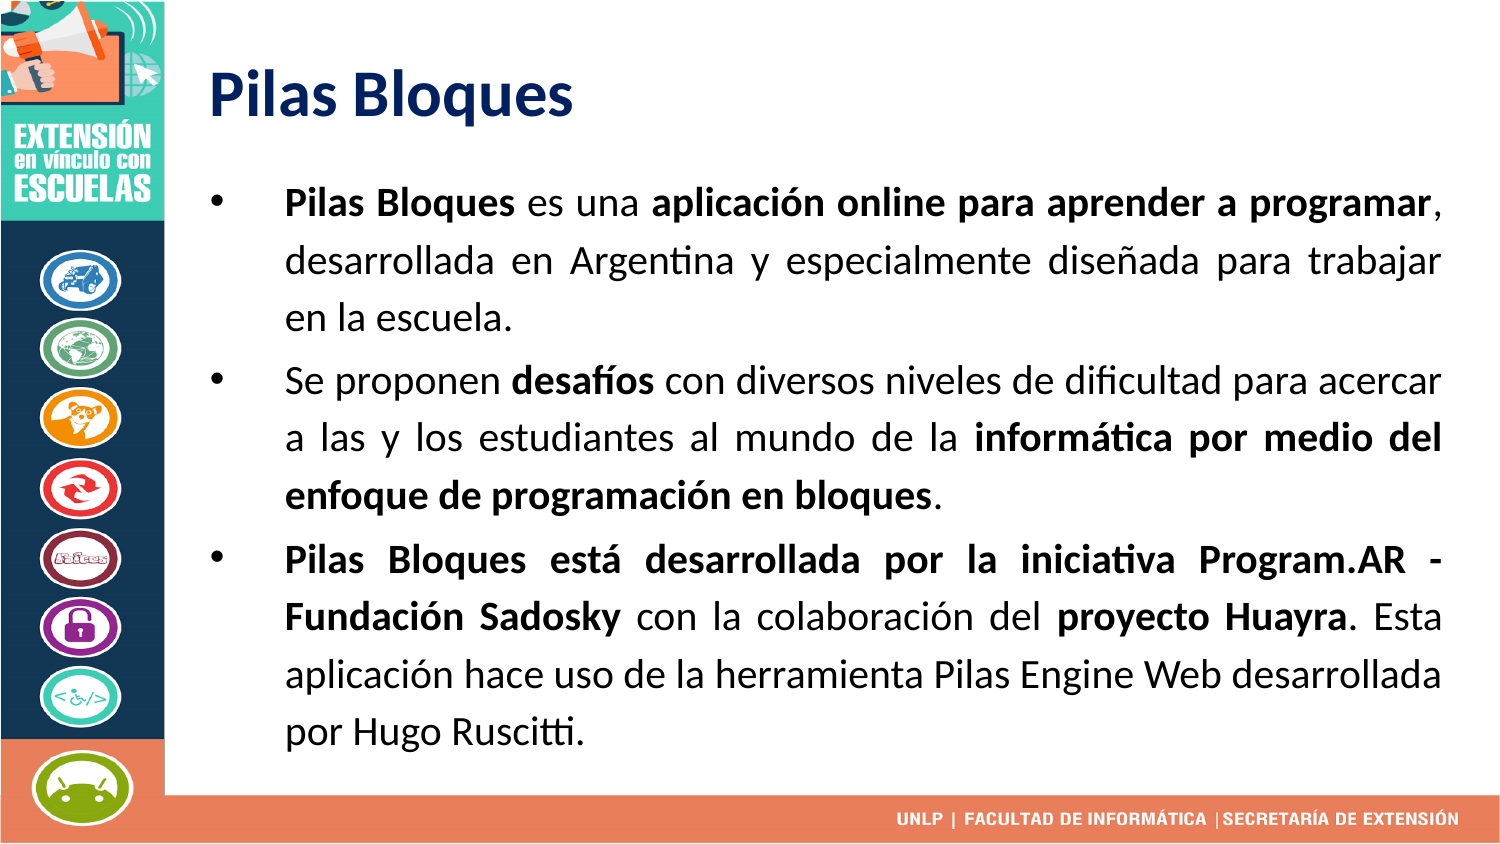

# Pilas Bloques
Pilas Bloques es una aplicación online para aprender a programar, desarrollada en Argentina y especialmente diseñada para trabajar en la escuela.
Se proponen desafíos con diversos niveles de dificultad para acercar a las y los estudiantes al mundo de la informática por medio del enfoque de programación en bloques.
Pilas Bloques está desarrollada por la iniciativa Program.AR - Fundación Sadosky con la colaboración del proyecto Huayra. Esta aplicación hace uso de la herramienta Pilas Engine Web desarrollada por Hugo Ruscitti.